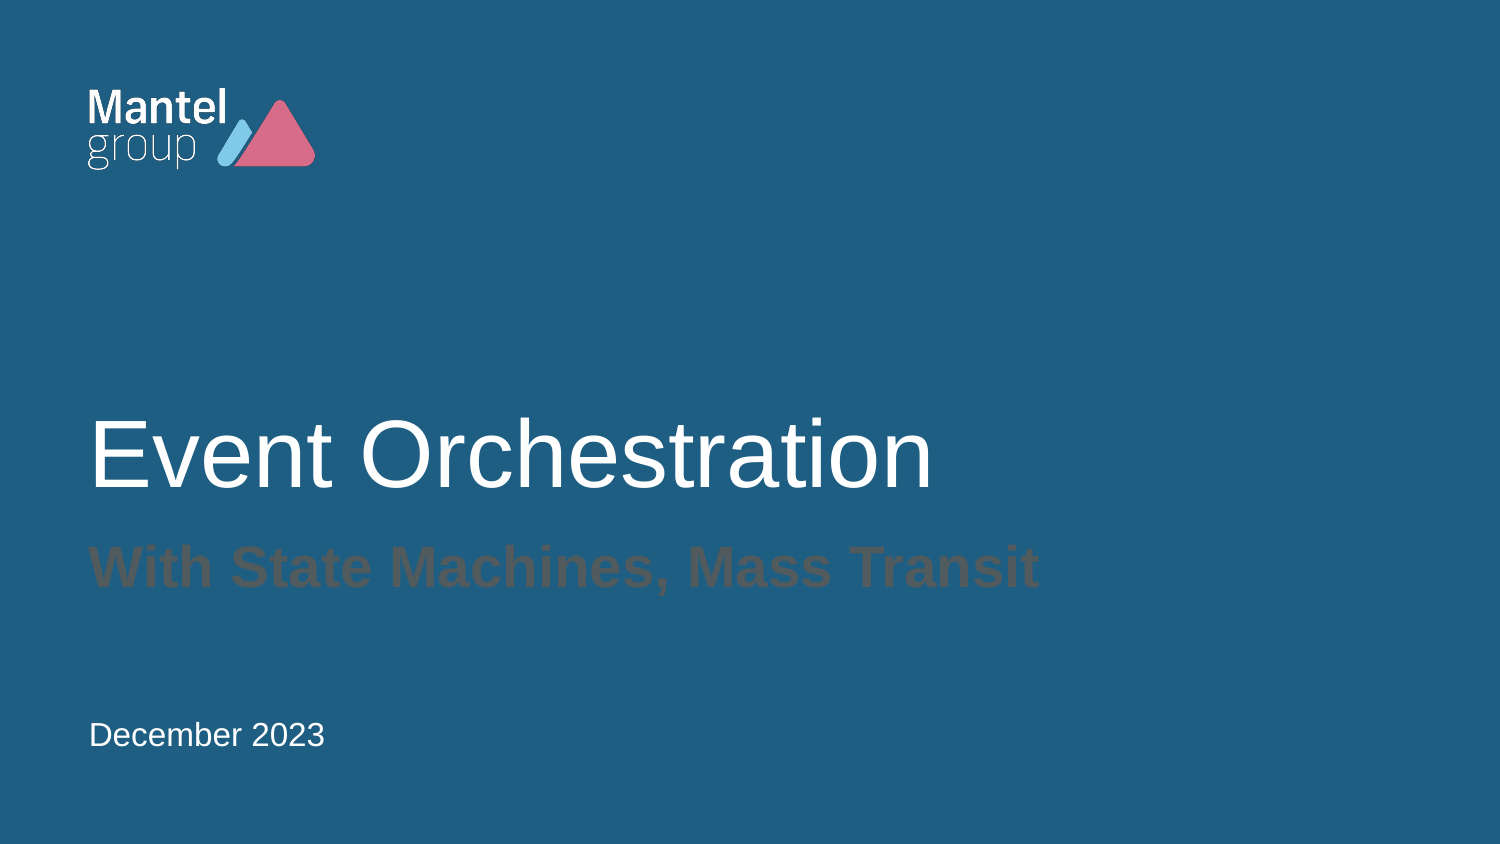

# Event Orchestration
With State Machines, Mass Transit
December 2023